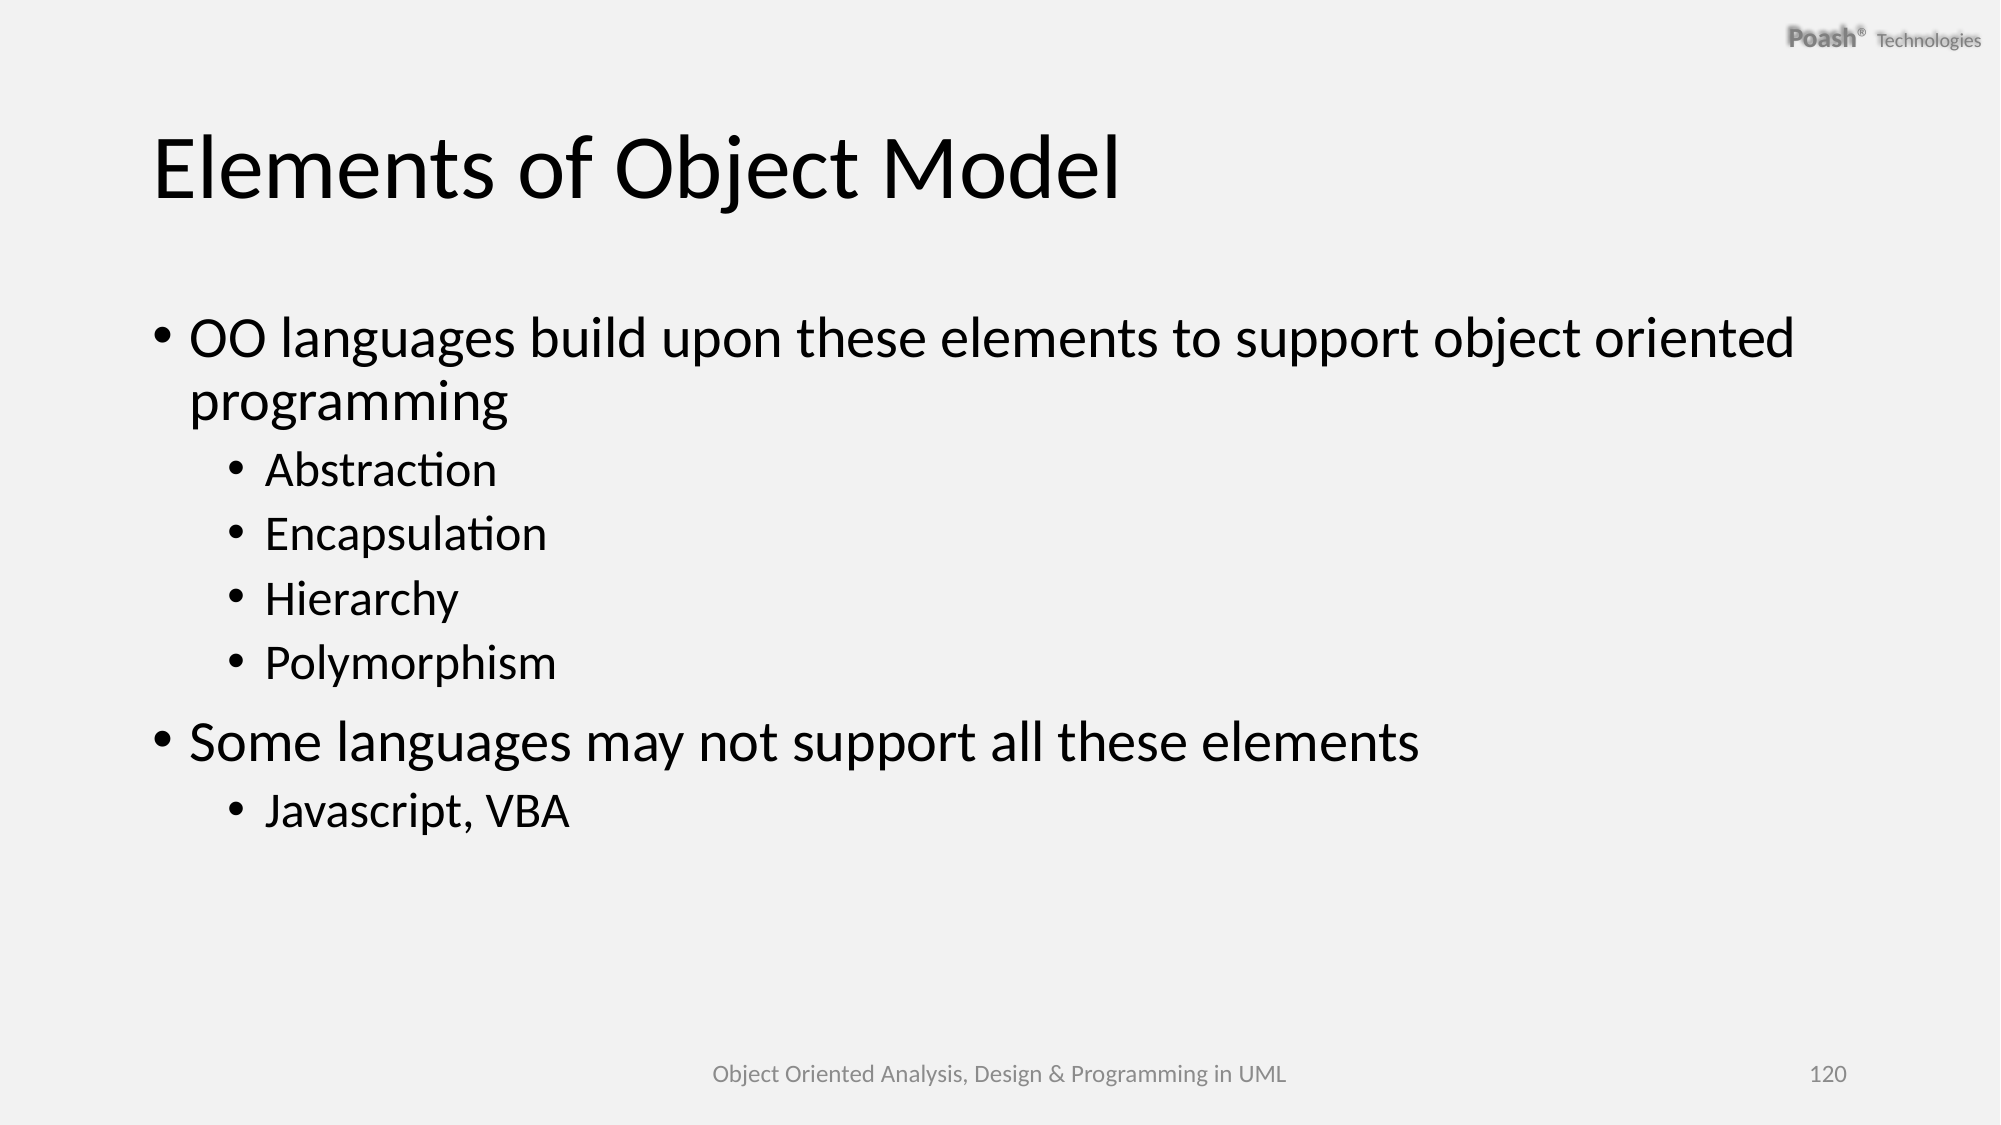

# Elements of Object Model
OO languages build upon these elements to support object oriented programming
Abstraction
Encapsulation
Hierarchy
Polymorphism
Some languages may not support all these elements
Javascript, VBA
Object Oriented Analysis, Design & Programming in UML
120